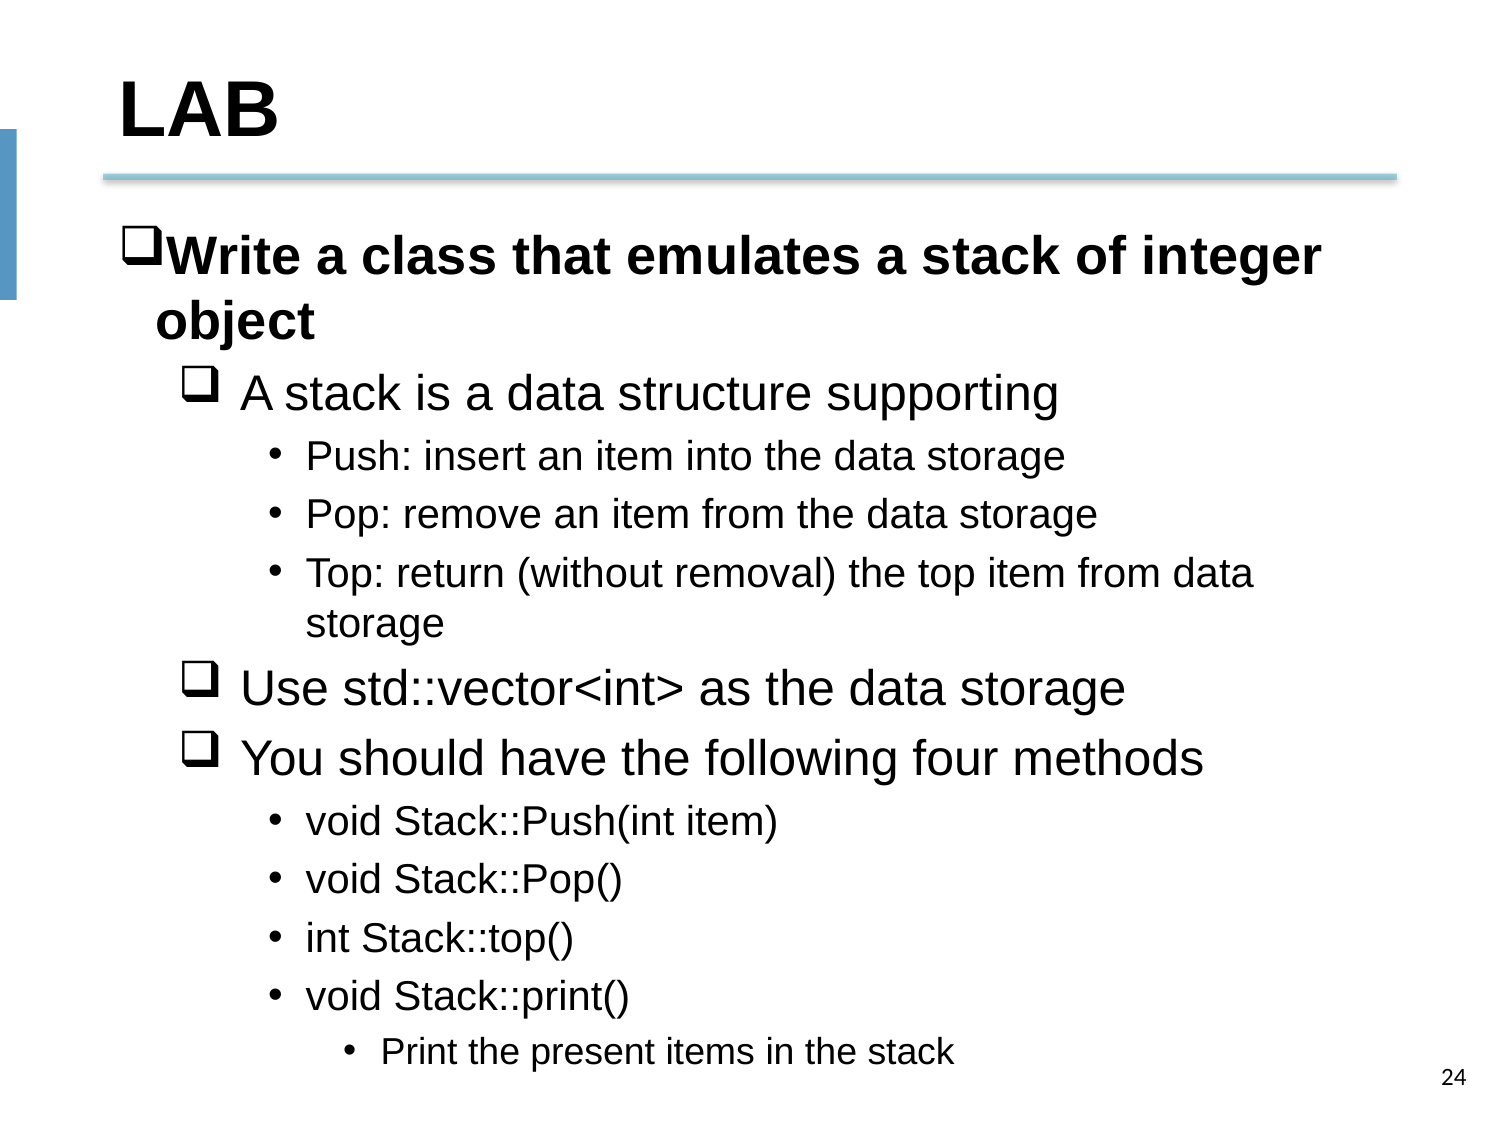

# LAB
Write a class that emulates a stack of integer object
A stack is a data structure supporting
Push: insert an item into the data storage
Pop: remove an item from the data storage
Top: return (without removal) the top item from data storage
Use std::vector<int> as the data storage
You should have the following four methods
void Stack::Push(int item)
void Stack::Pop()
int Stack::top()
void Stack::print()
Print the present items in the stack
24